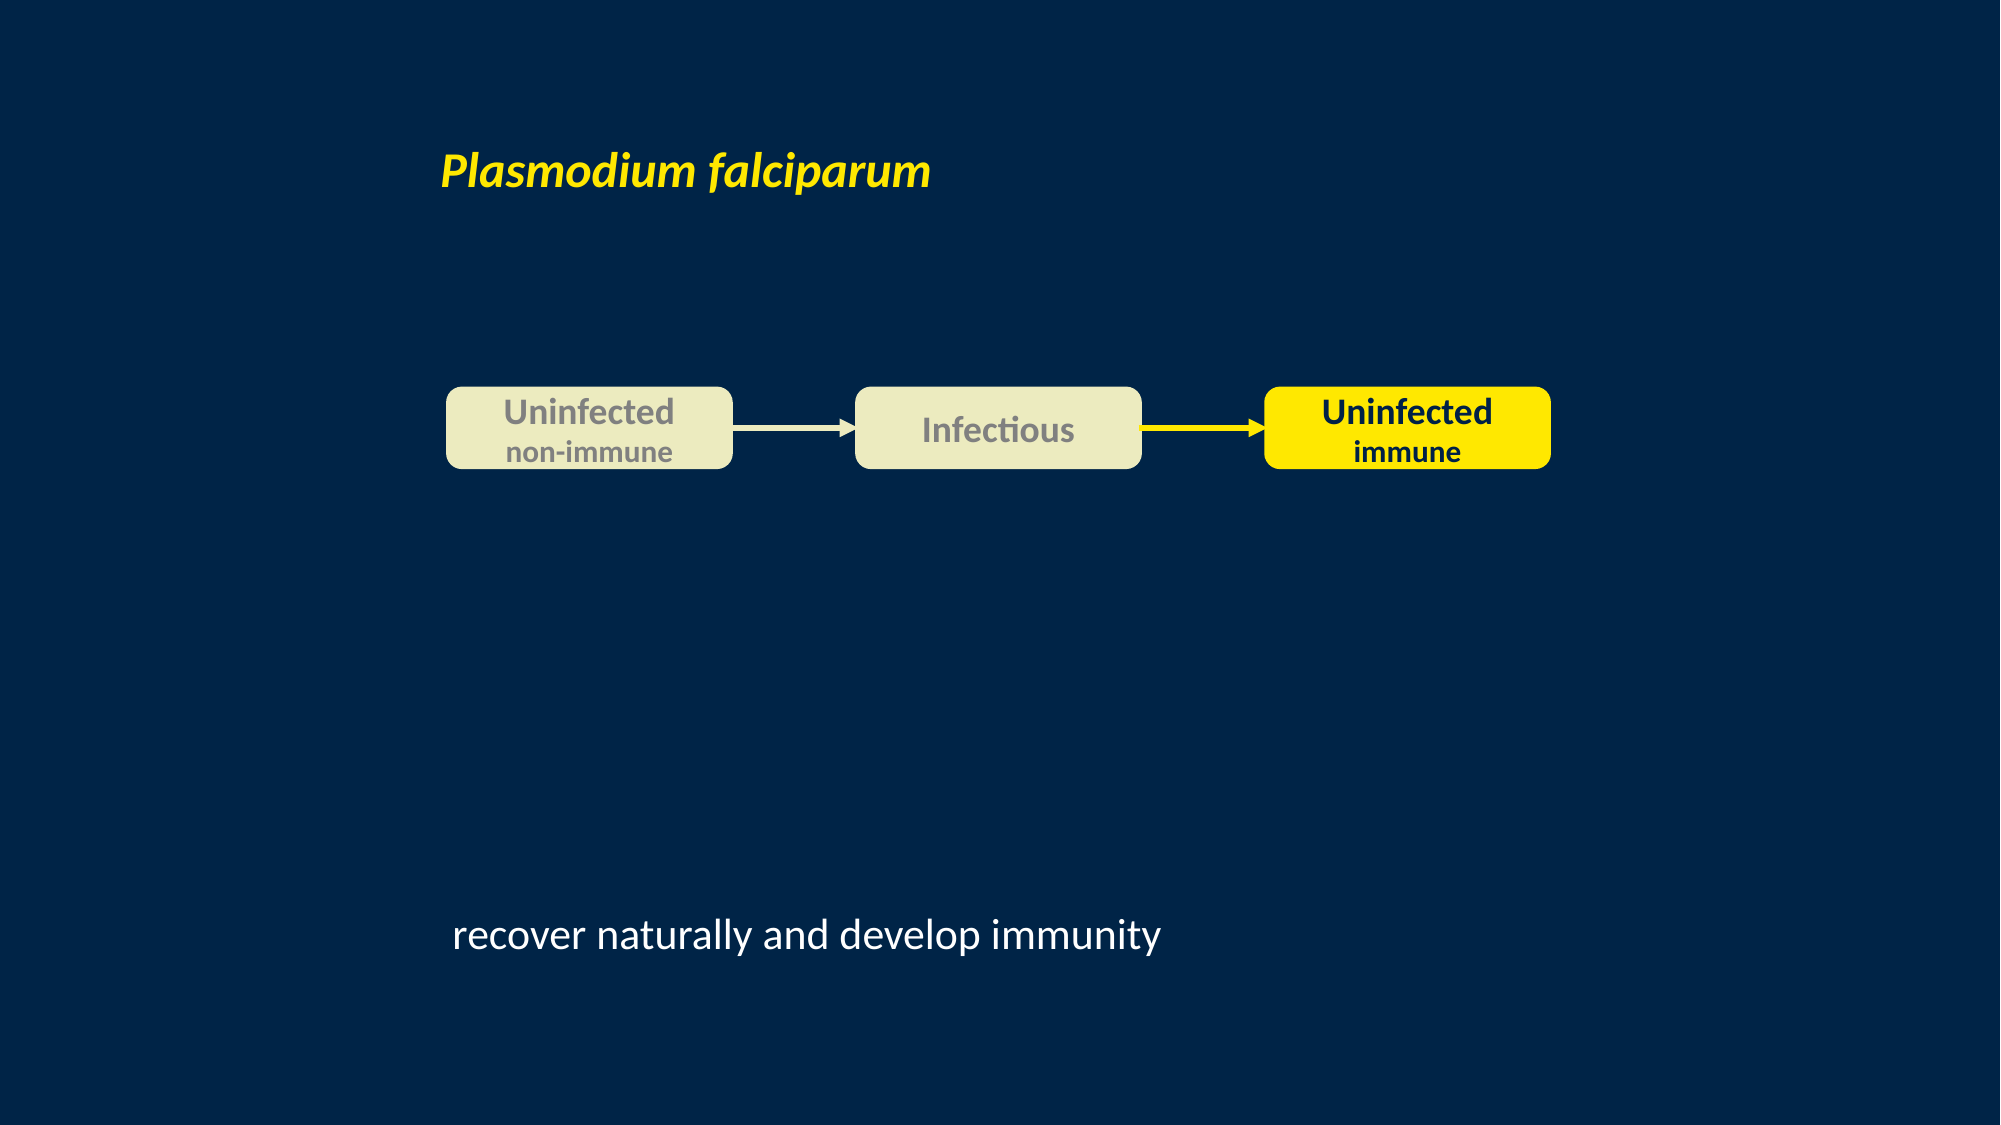

Plasmodium falciparum
Uninfected
non-immune
Infectious
Uninfected
immune
# recover naturally and develop immunity